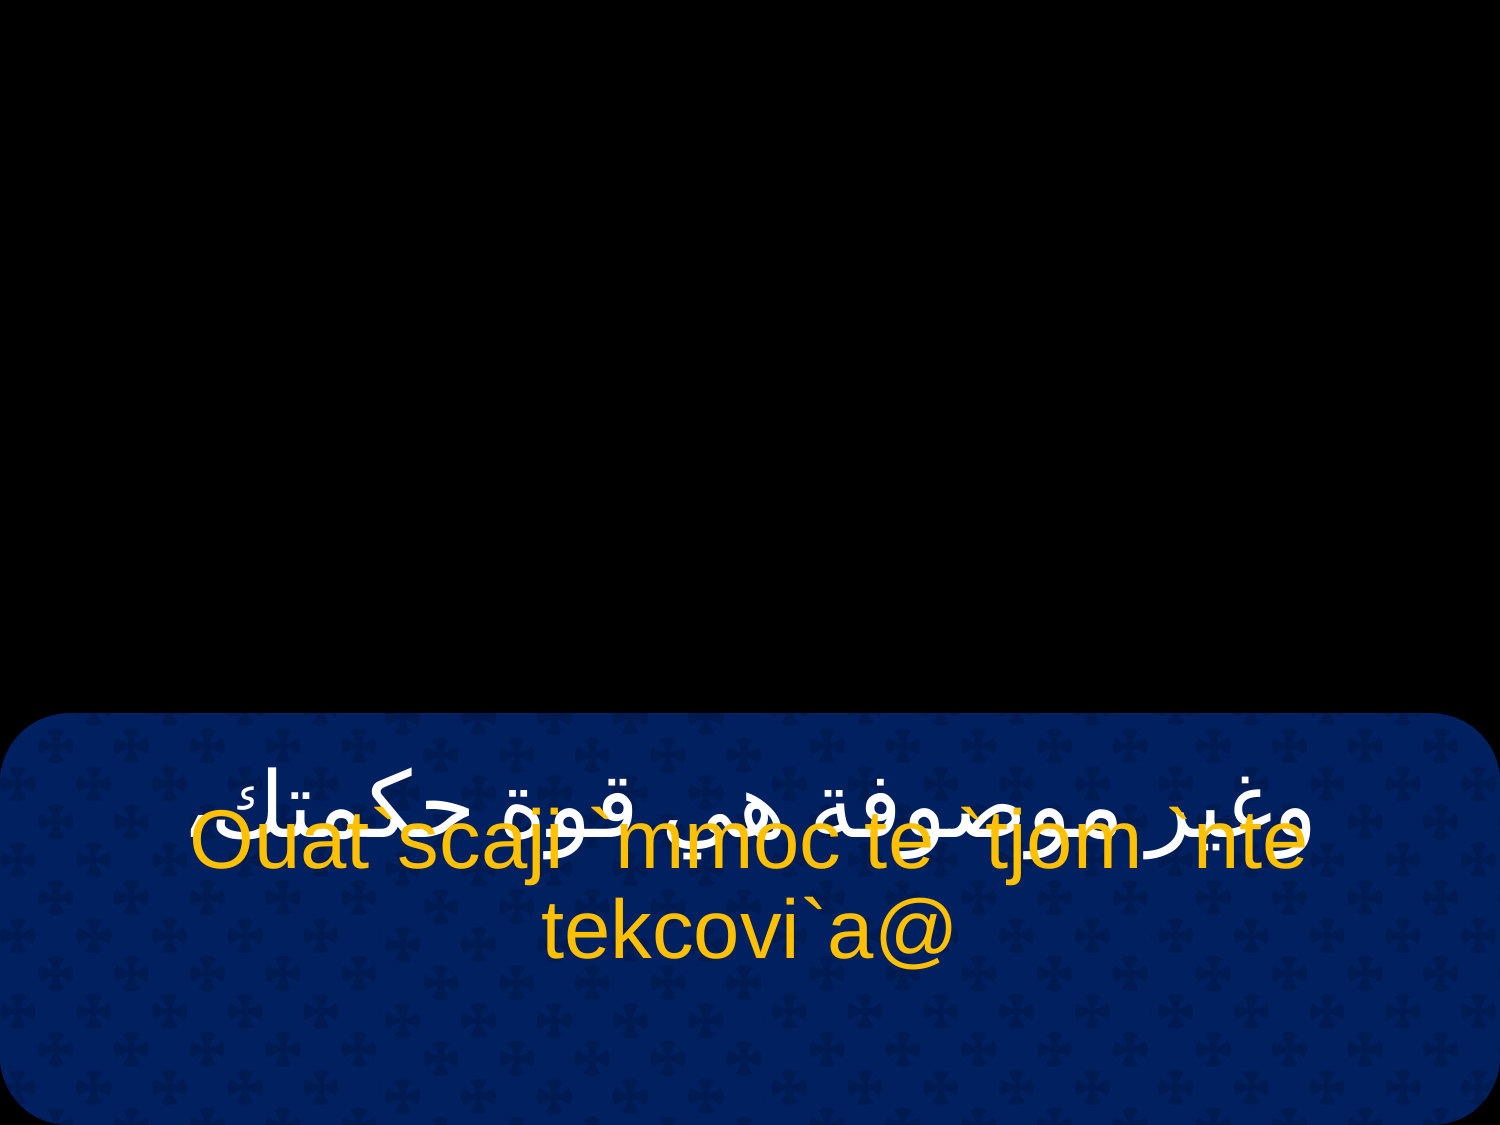

# وغير موصوفة هي قوة حكمتك،
Ouat`scaji `mmoc te `tjom `nte tekcovi`a@